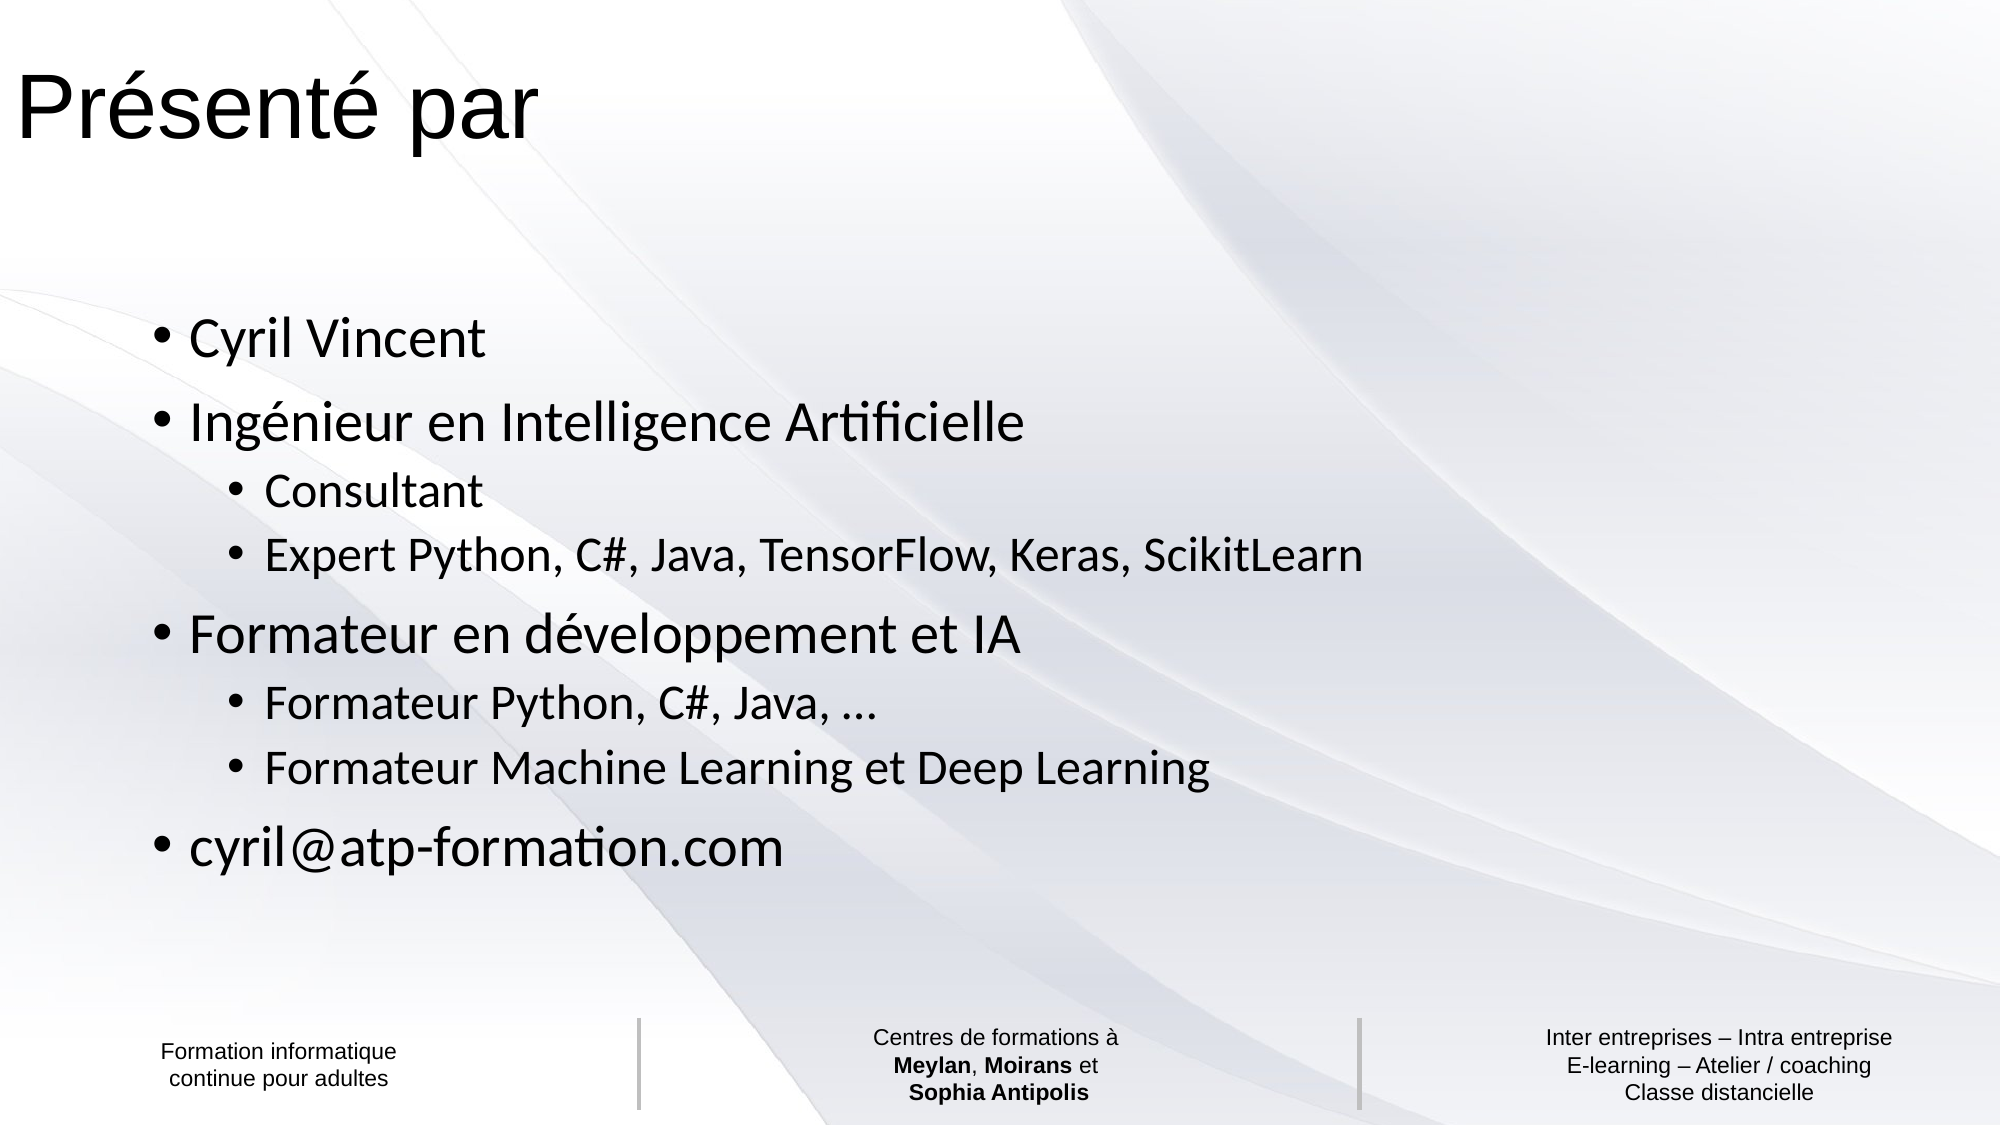

# Présenté par
Cyril Vincent
Ingénieur en Intelligence Artificielle
Consultant
Expert Python, C#, Java, TensorFlow, Keras, ScikitLearn
Formateur en développement et IA
Formateur Python, C#, Java, …
Formateur Machine Learning et Deep Learning
cyril@atp-formation.com